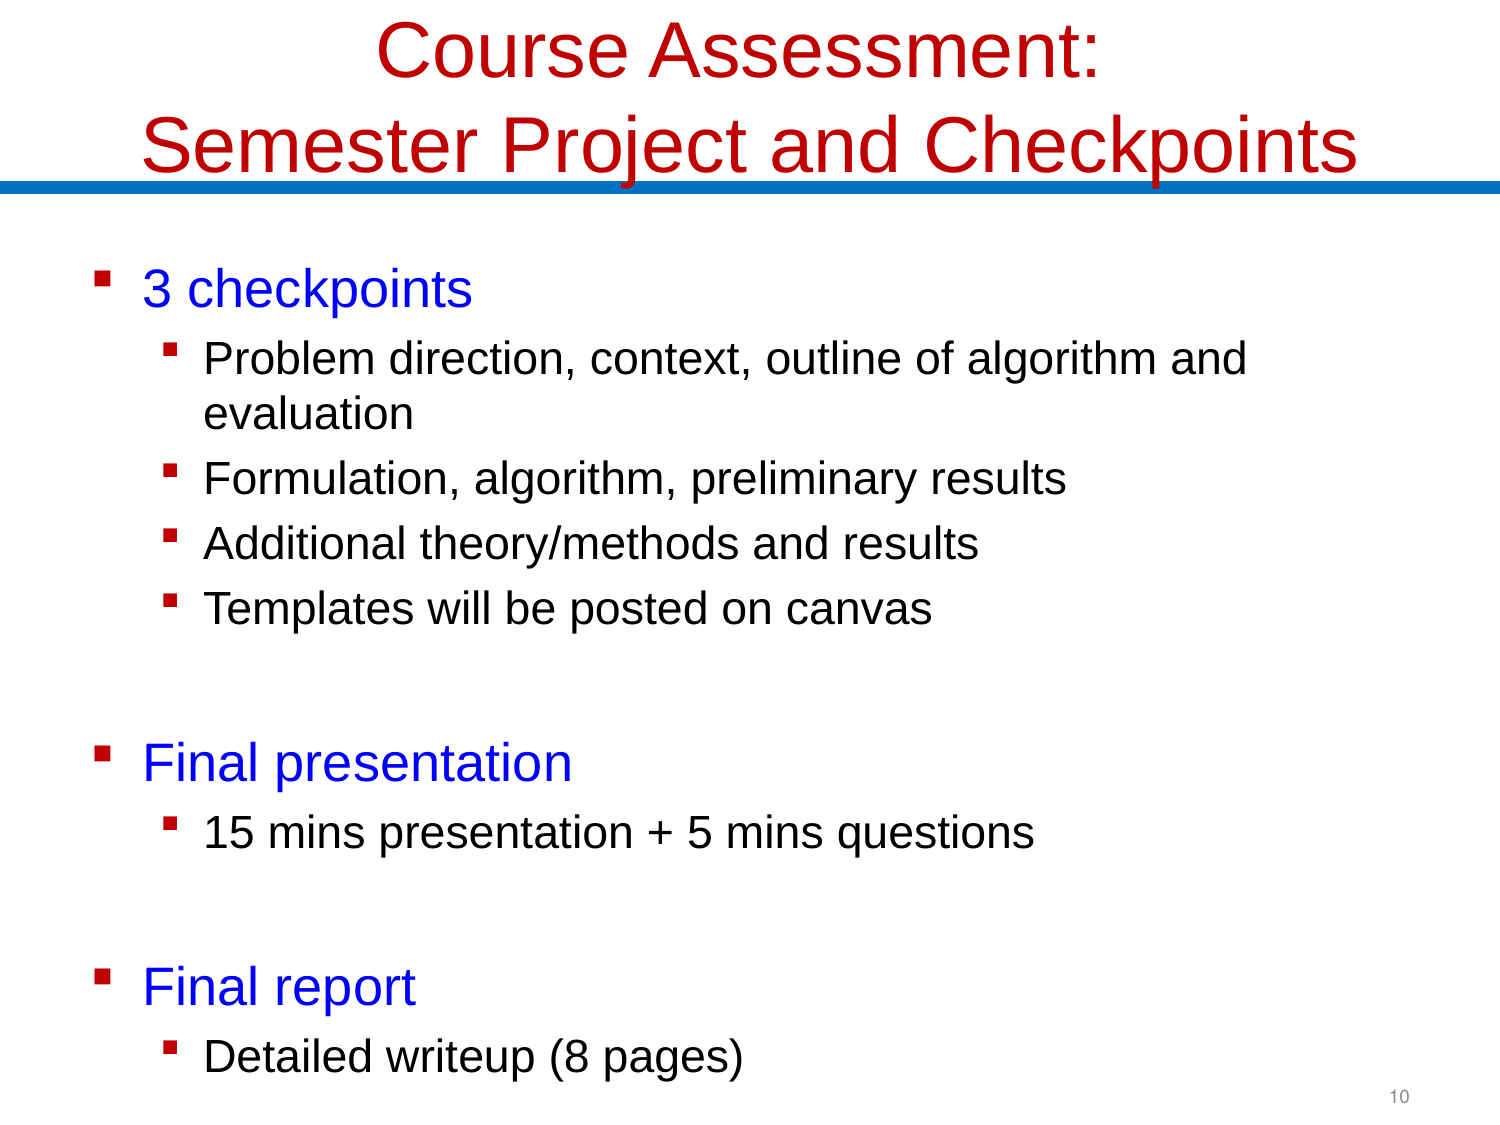

# Course Assessment: Semester Project and Checkpoints
3 checkpoints
Problem direction, context, outline of algorithm and evaluation
Formulation, algorithm, preliminary results
Additional theory/methods and results
Templates will be posted on canvas

Final presentation
15 mins presentation + 5 mins questions

Final report
Detailed writeup (8 pages)
10